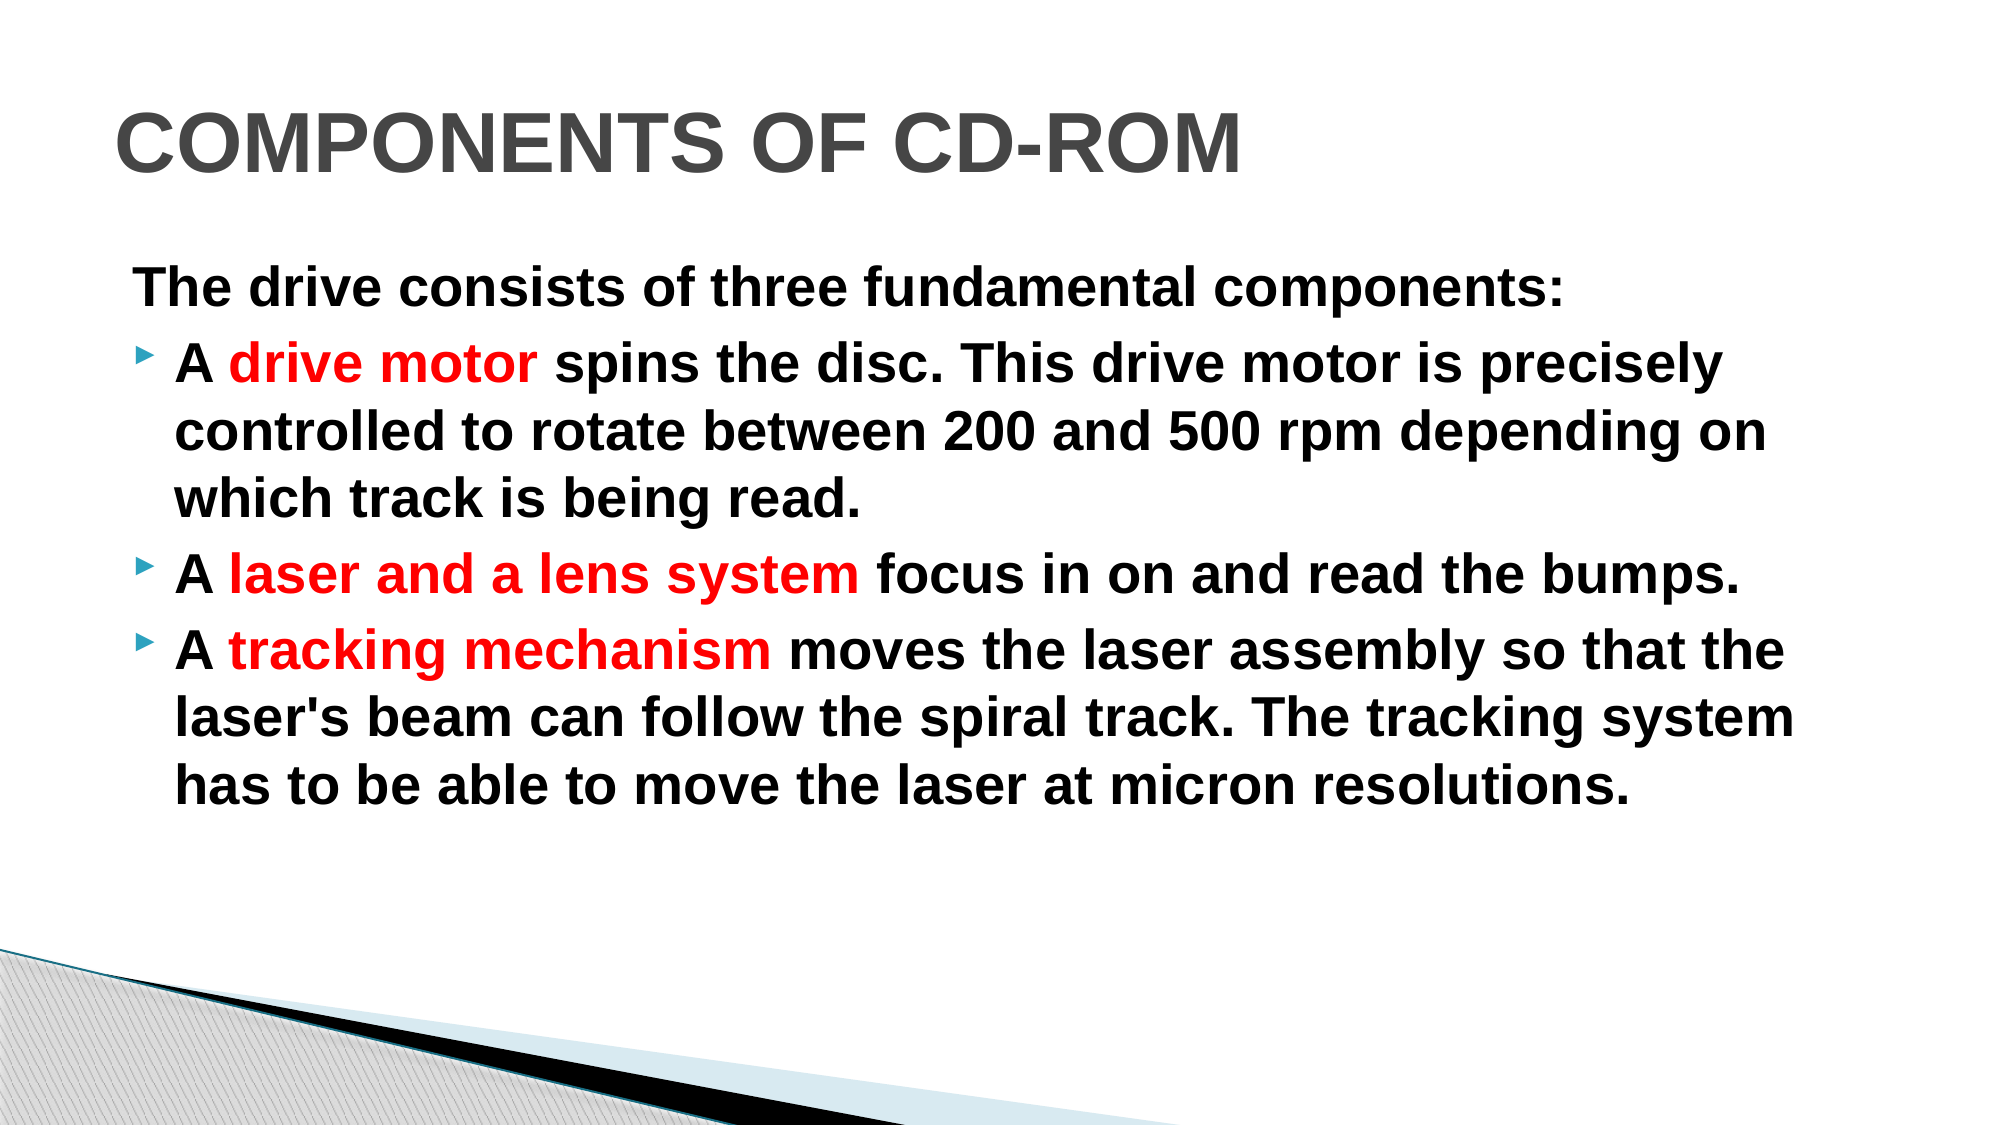

# COMPONENTS OF CD-ROM
The drive consists of three fundamental components:
A drive motor spins the disc. This drive motor is precisely controlled to rotate between 200 and 500 rpm depending on which track is being read.
A laser and a lens system focus in on and read the bumps.
A tracking mechanism moves the laser assembly so that the laser's beam can follow the spiral track. The tracking system has to be able to move the laser at micron resolutions.